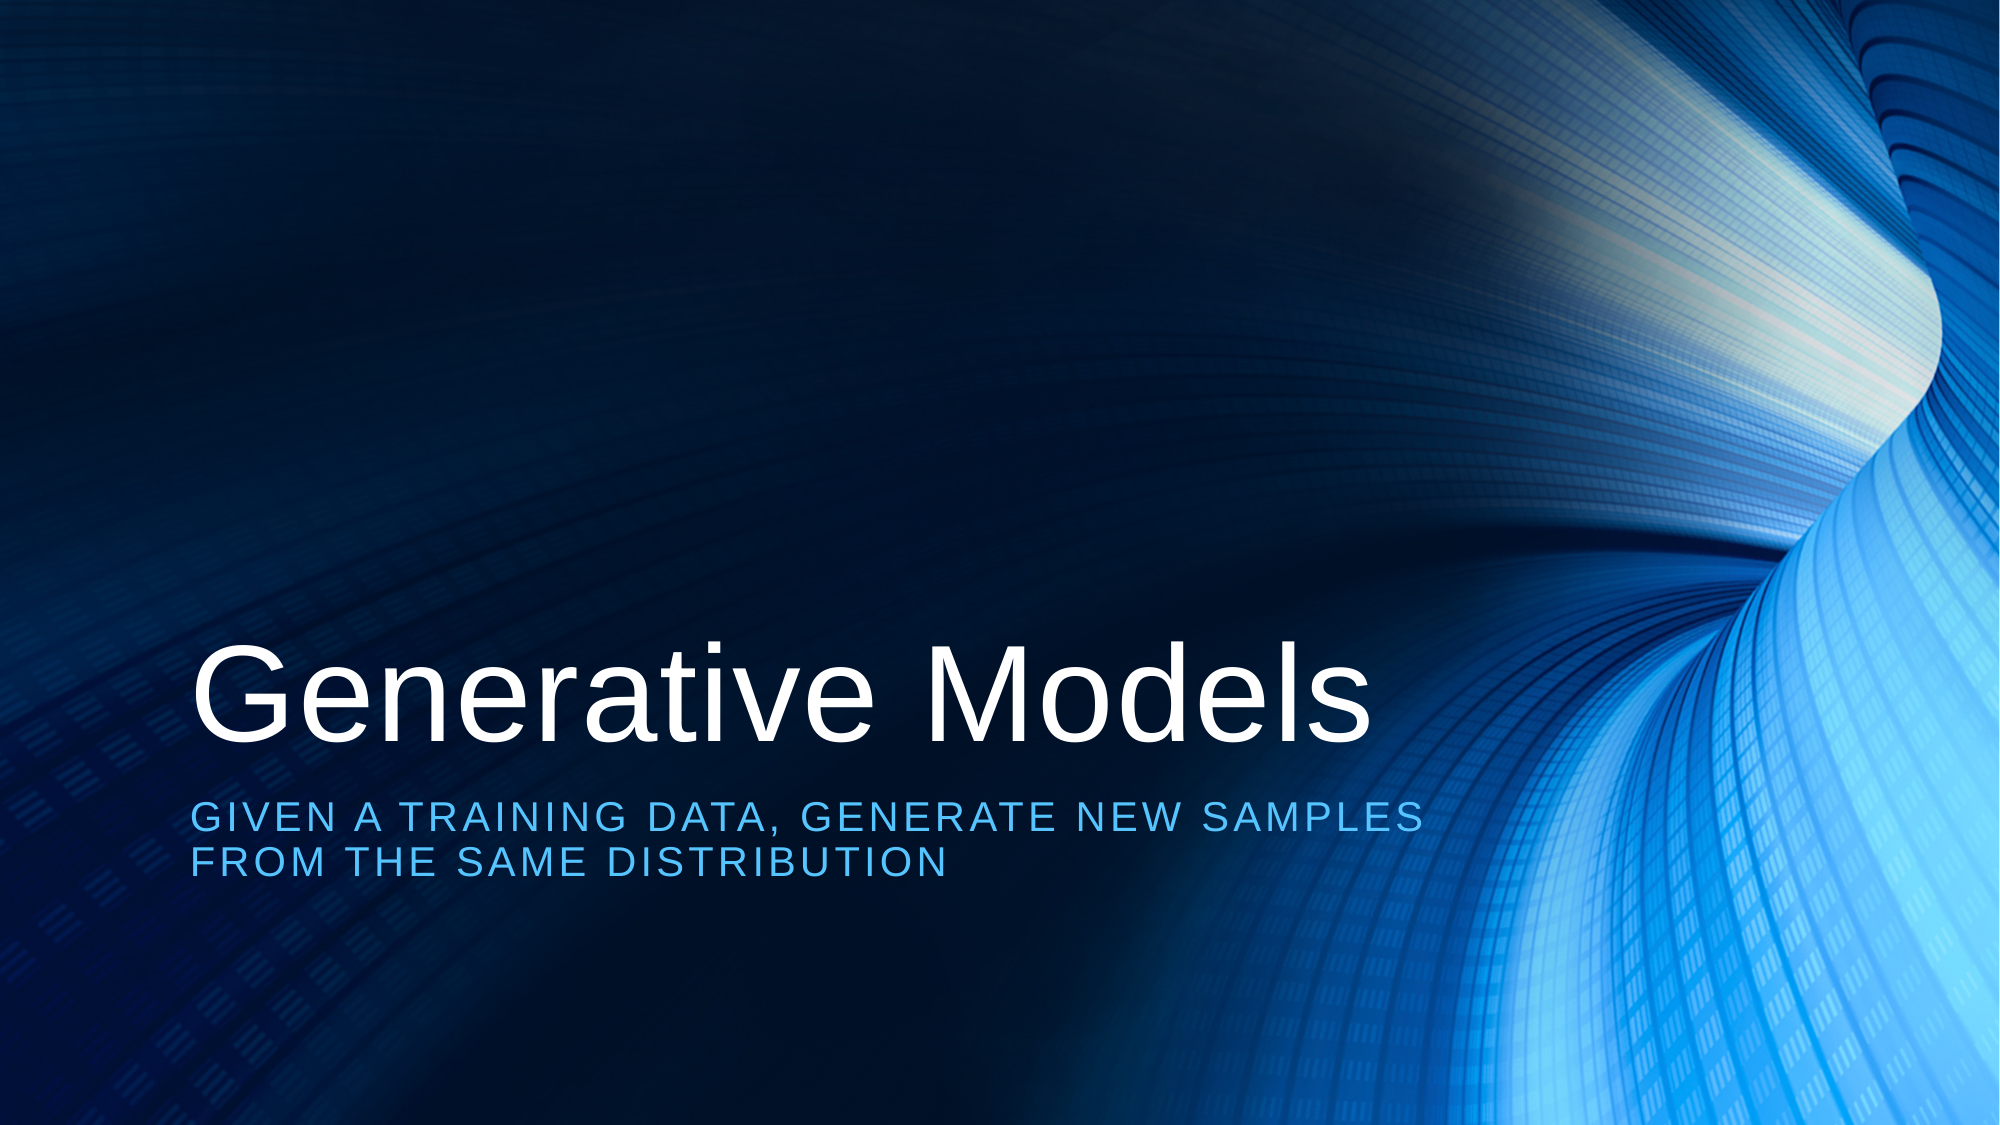

# Generative Models
Given a training data, generate new samples from the same distribution